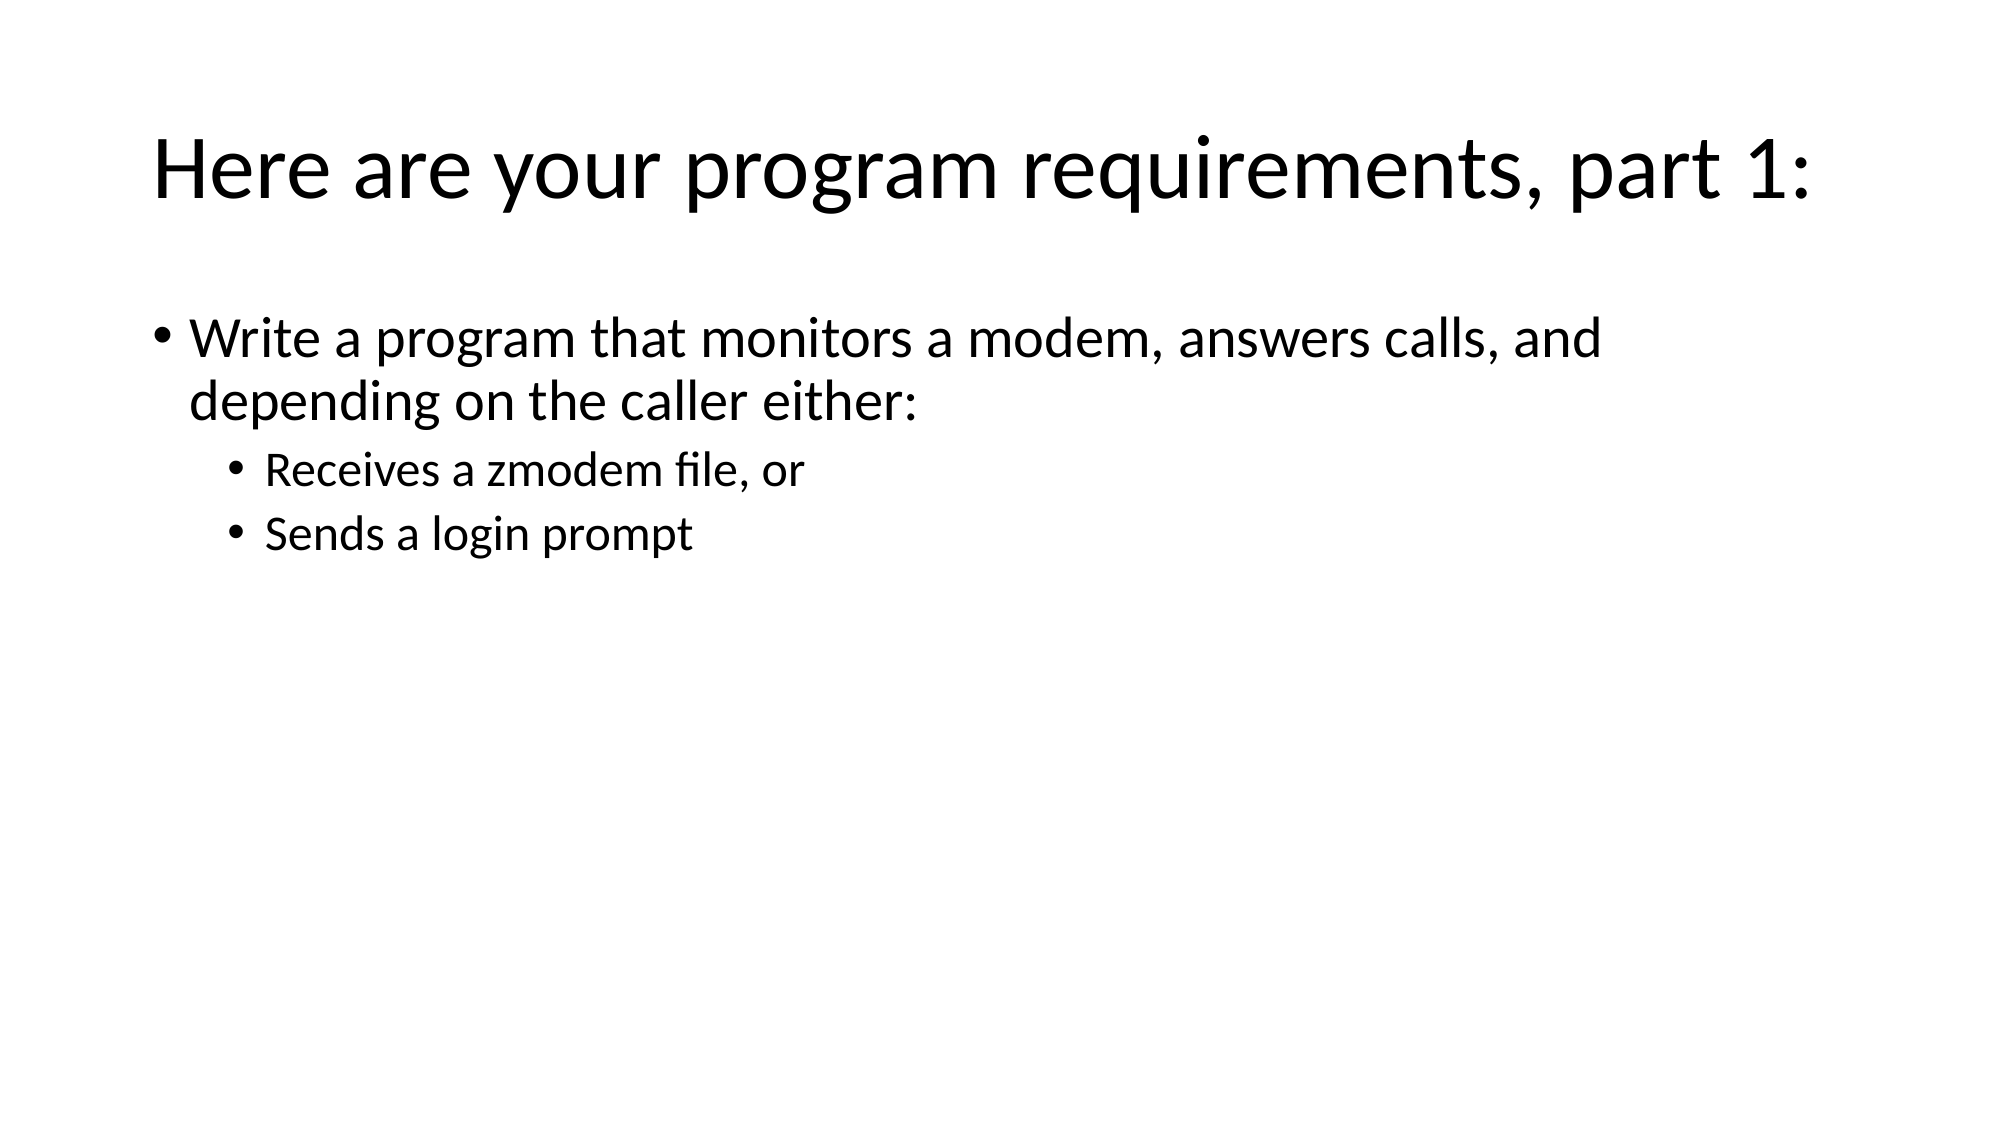

# Here are your program requirements, part 1:
Write a program that monitors a modem, answers calls, and depending on the caller either:
Receives a zmodem file, or
Sends a login prompt